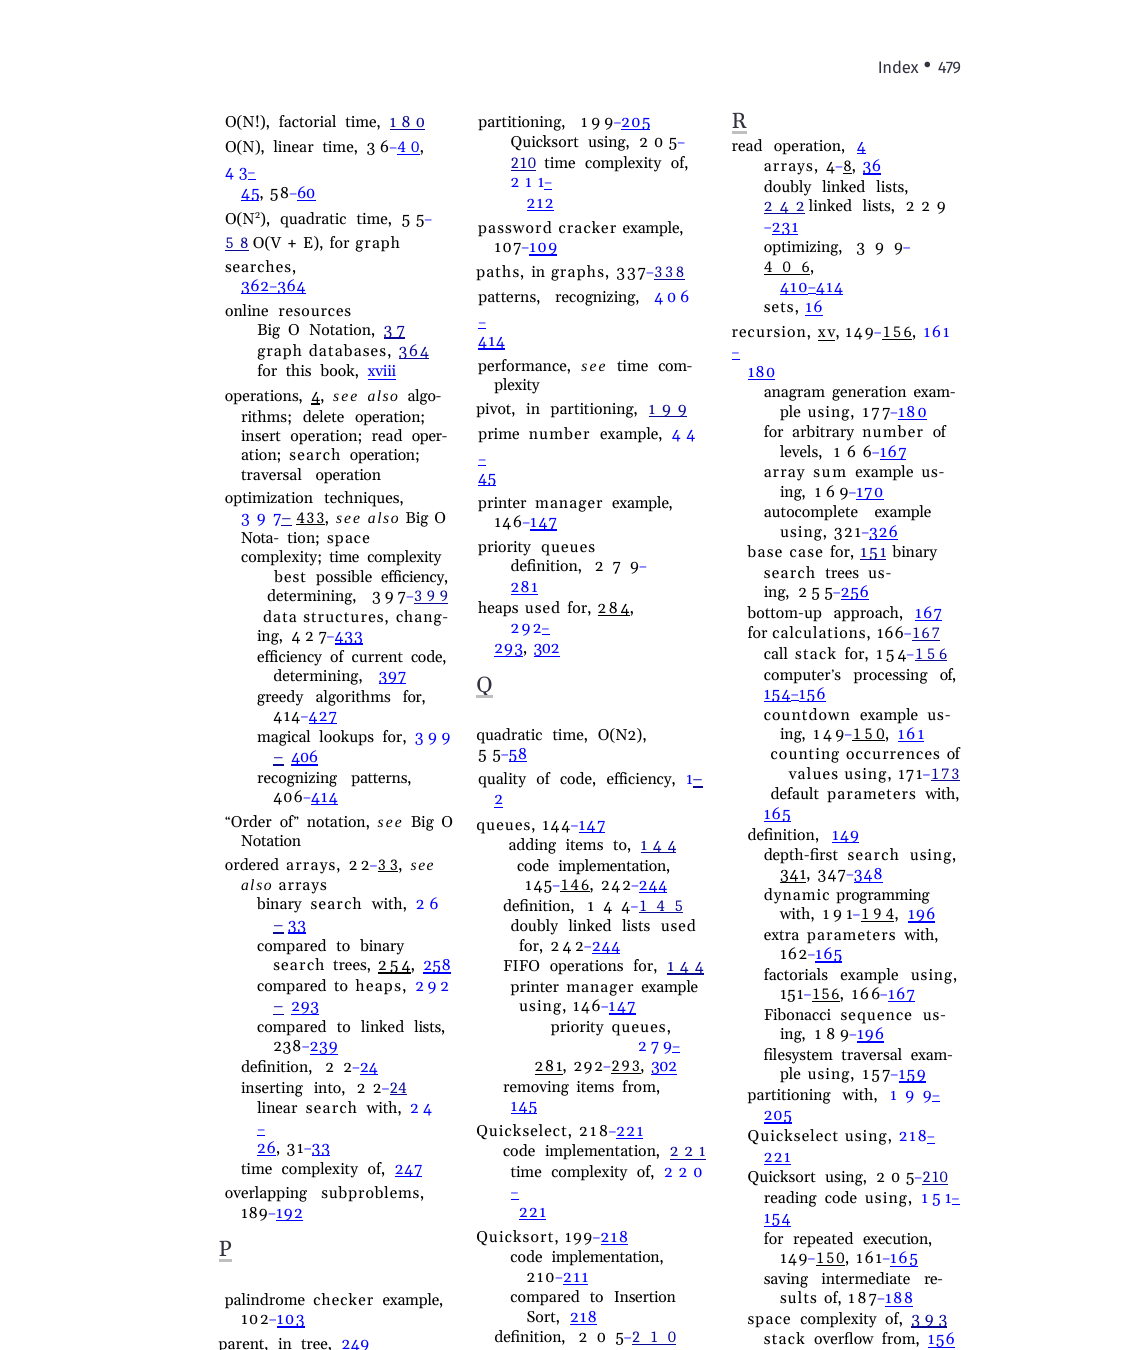

Index • 479
R
read operation, 4
arrays, 4–8, 36
doubly linked lists, 242 linked lists, 229–231
optimizing, 399–406,
410–414
sets, 16
recursion, xv, 149–156, 161–
180
anagram generation exam- ple using, 177–180
for arbitrary number of levels, 166–167
array sum example us- ing, 169–170
autocomplete  example using, 321–326
base case for, 151 binary search trees us-
ing, 255–256
bottom-up approach, 167
for calculations, 166–167 call stack for, 154–156 computer’s processing of,
154–156
countdown example us- ing, 149–150, 161
counting occurrences of values using, 171–173 default parameters with,
165
definition, 149
depth-first search using, 341, 347–348
dynamic programming with, 191–194, 196
extra parameters with, 162–165
factorials example using, 151–156, 166–167
Fibonacci sequence us- ing, 189–196
filesystem traversal exam- ple using, 157–159
partitioning with, 199–
205
Quickselect using, 218–
221
Quicksort using, 205–210 reading code using, 151–
154
for repeated execution, 149–150, 161–165
saving intermediate re- sults of, 187–188
space complexity of, 393 stack overflow from, 156
O(N!), factorial time, 180 O(N), linear time, 36–40, 43–
45, 58–60
O(N2), quadratic time, 55–58 O(V + E), for graph searches,
362–364
online resources
Big O Notation, 37 graph databases, 364 for this book, xviii
operations, 4, see also algo- rithms; delete operation; insert operation; read oper- ation; search operation; traversal operation
optimization techniques, 397– 433, see also Big O Nota- tion; space complexity; time complexity
best possible efficiency, determining,  397–399 data structures, chang-
ing, 427–433
efficiency of current code, determining,  397
greedy algorithms for, 414–427
magical lookups for, 399– 406
recognizing patterns, 406–414
“Order of” notation, see Big O Notation
ordered arrays, 22–33, see also arrays
binary search with, 26– 33
compared to binary search trees, 254, 258
compared to heaps, 292– 293
compared to linked lists, 238–239
definition, 22–24
inserting into, 22–24 linear search with, 24–
26, 31–33
time complexity of, 247
overlapping  subproblems, 189–192
P
palindrome checker example, 102–103
parent, in tree, 249
partitioning,  199–205
Quicksort using, 205–210 time complexity of, 211–
212
password cracker example, 107–109
paths, in graphs, 337–338 patterns,  recognizing,  406–
414
performance, see time com- plexity
pivot, in partitioning, 199 prime number example, 44–
45
printer manager example, 146–147
priority queues definition, 279–281
heaps used for, 284, 292–
293, 302
Q
quadratic time, O(N2), 55–58
quality of code, efficiency, 1– 2
queues, 144–147
adding items to, 144 code implementation, 145–146, 242–244
definition, 144–145 doubly linked lists used
for, 242–244
FIFO operations for, 144 printer manager example
using, 146–147
priority queues, 279–
281, 292–293, 302
removing items from, 145
Quickselect, 218–221
code implementation, 221 time complexity of, 220–
221
Quicksort, 199–218
code implementation, 210–211
compared to Insertion Sort, 218
definition, 205–210 partitioning used by,
199–205
time complexity of, 211– 218
worst-case  scenario  for, 216–218